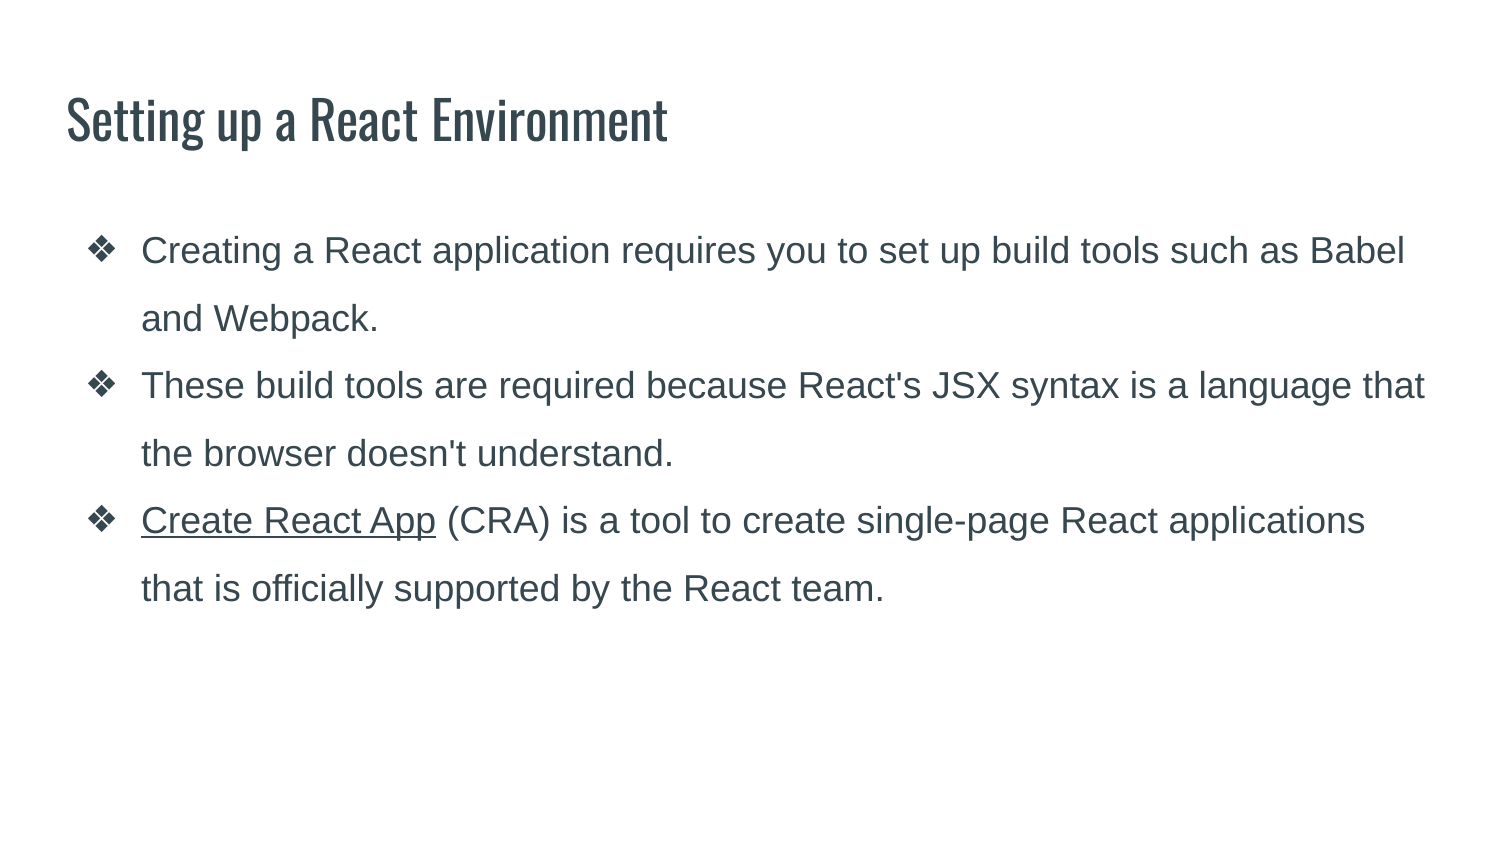

# Setting up a React Environment
Creating a React application requires you to set up build tools such as Babel and Webpack.
These build tools are required because React's JSX syntax is a language that the browser doesn't understand.
Create React App (CRA) is a tool to create single-page React applications that is officially supported by the React team.